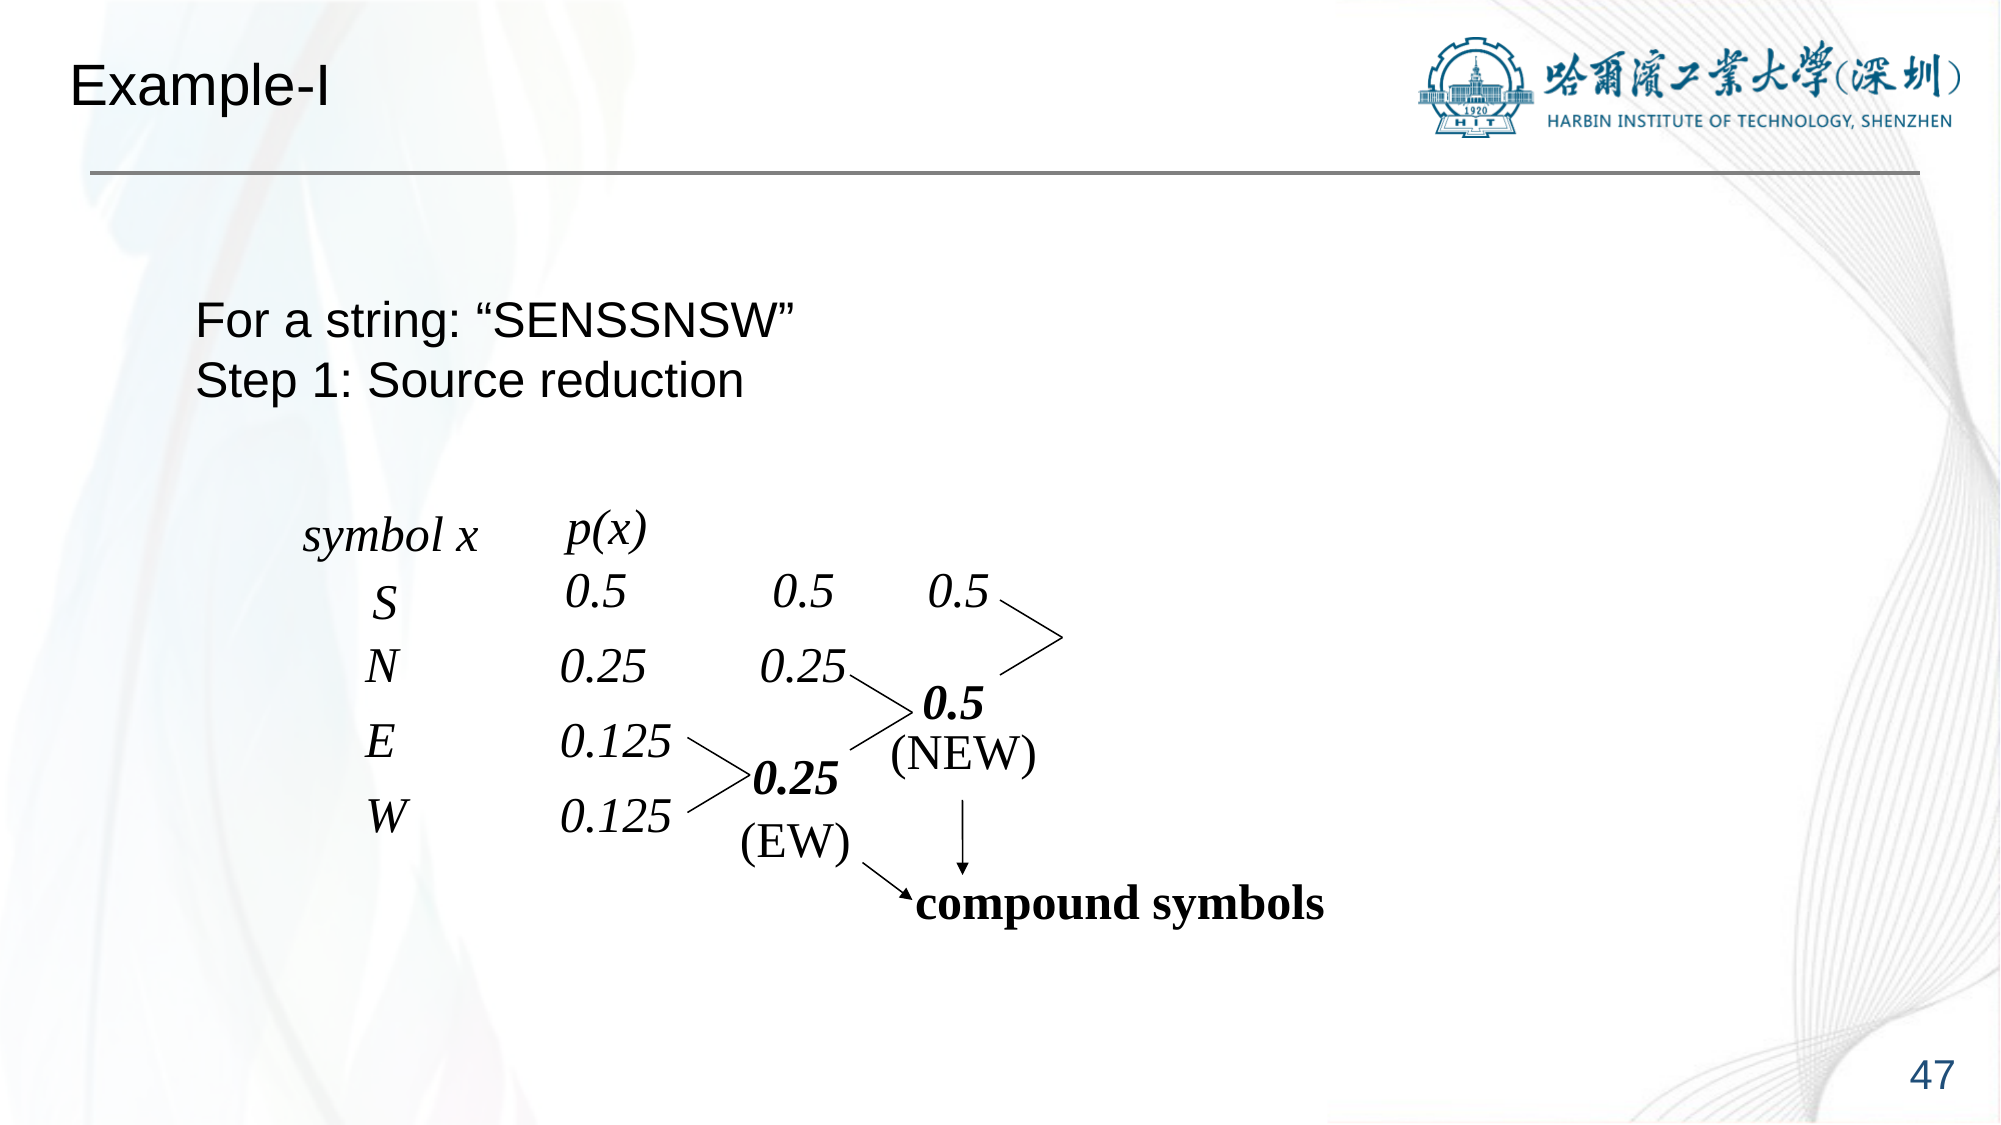

# Example-I

For a string: “SENSSNSW”
Step 1: Source reduction
p(x)
symbol x
0.5
0.5
0.5
S

N
0.25
0.25

0.5

E
0.125

(NEW)

0.25
W
0.125

(EW)

compound symbols
47